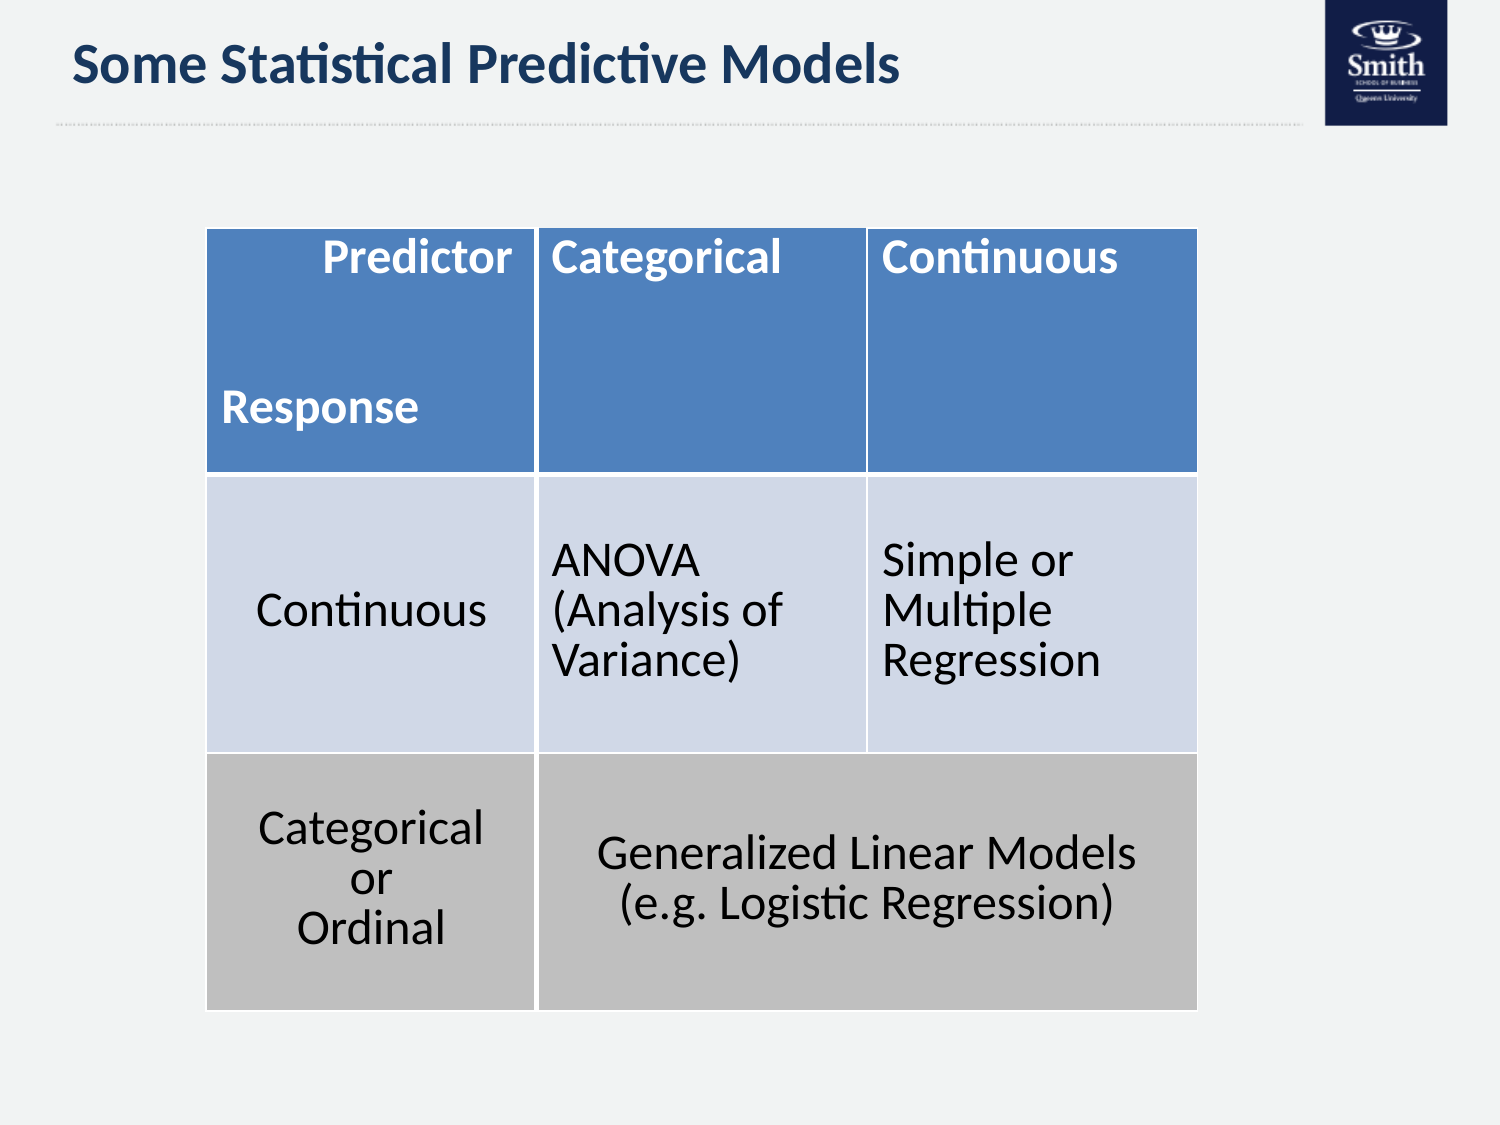

# Some Statistical Predictive Models
| Predictor Response | Categorical | Continuous |
| --- | --- | --- |
| Continuous | ANOVA (Analysis of Variance) | Simple or Multiple Regression |
| Categorical or Ordinal | Generalized Linear Models (e.g. Logistic Regression) |  |